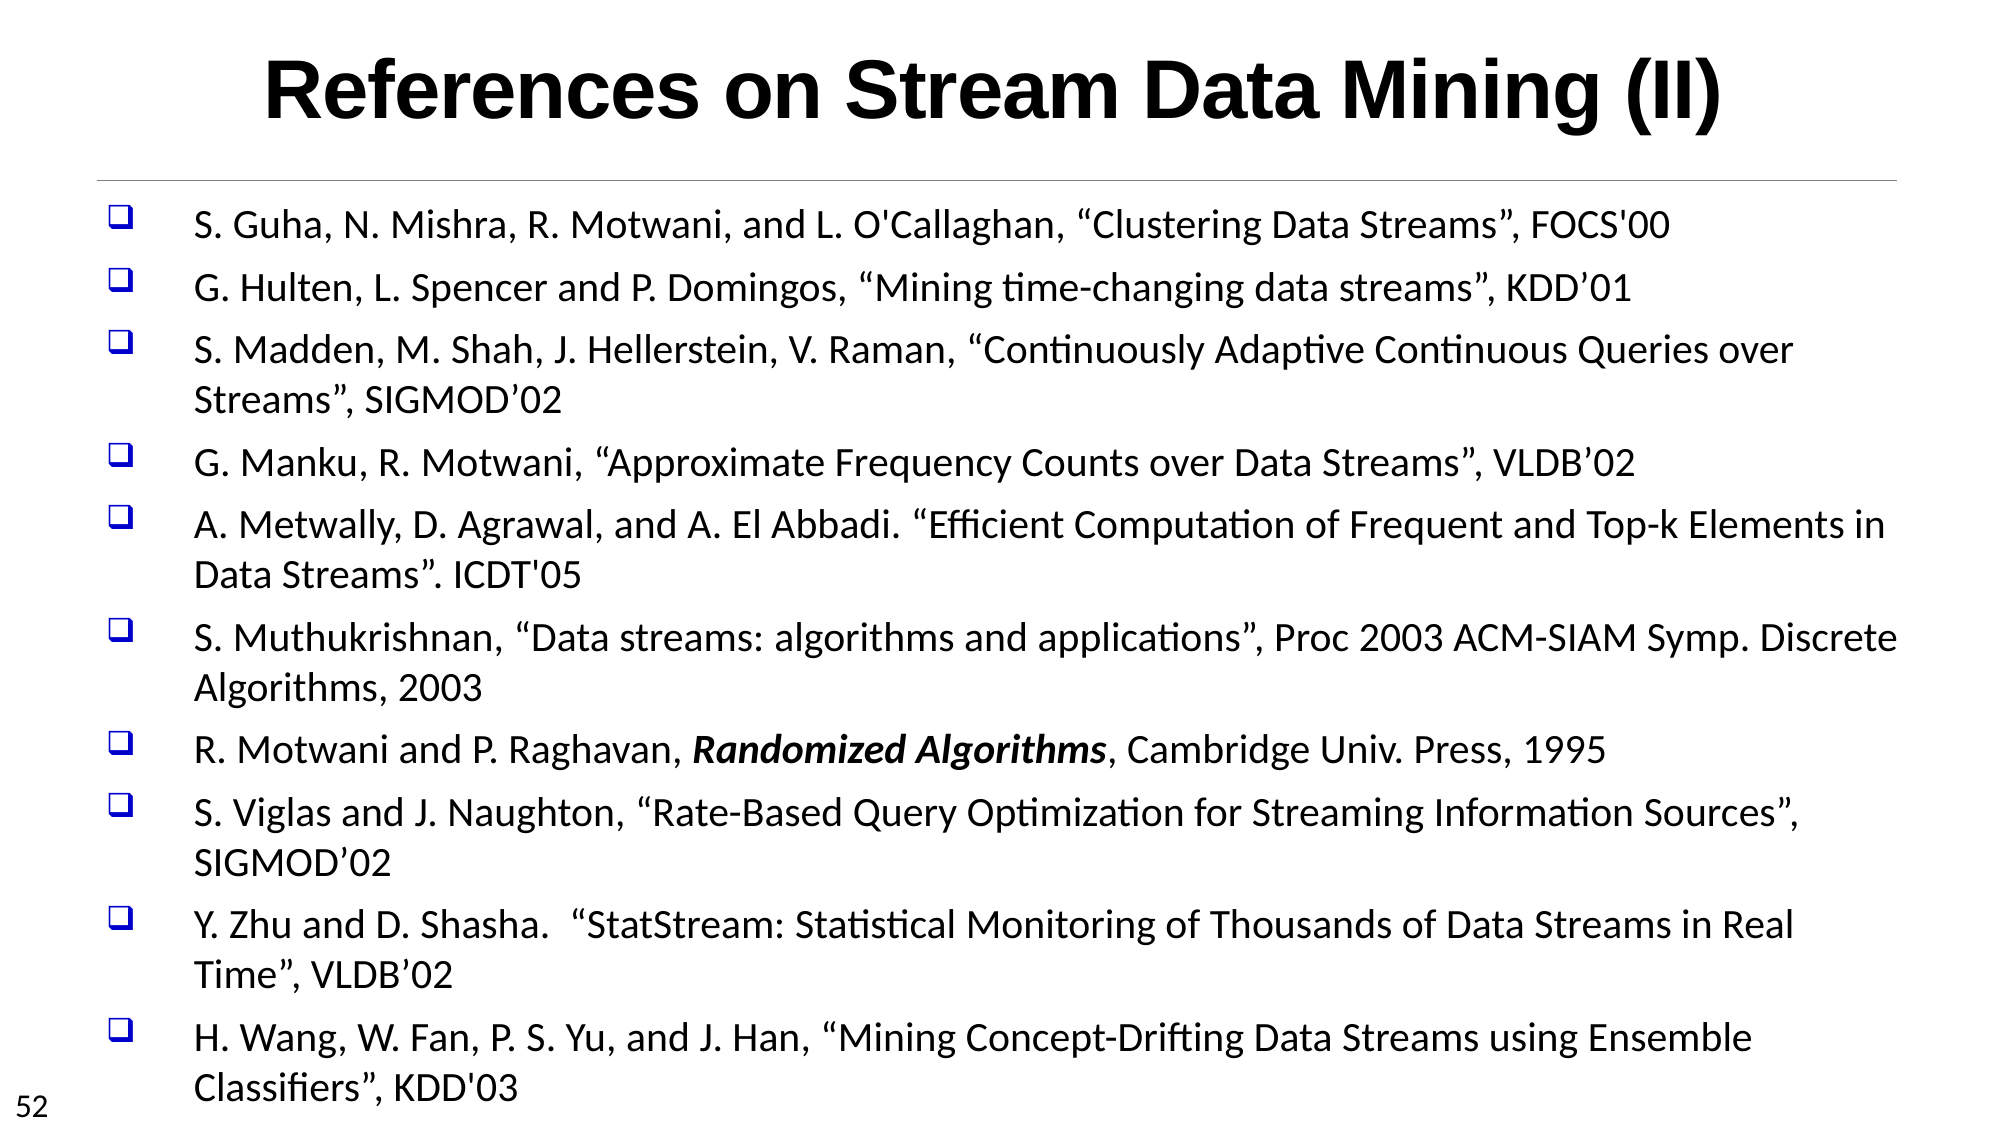

# References on Stream Data Mining (II)
S. Guha, N. Mishra, R. Motwani, and L. O'Callaghan, “Clustering Data Streams”, FOCS'00
G. Hulten, L. Spencer and P. Domingos, “Mining time-changing data streams”, KDD’01
S. Madden, M. Shah, J. Hellerstein, V. Raman, “Continuously Adaptive Continuous Queries over Streams”, SIGMOD’02
G. Manku, R. Motwani, “Approximate Frequency Counts over Data Streams”, VLDB’02
A. Metwally, D. Agrawal, and A. El Abbadi. “Efficient Computation of Frequent and Top-k Elements in Data Streams”. ICDT'05
S. Muthukrishnan, “Data streams: algorithms and applications”, Proc 2003 ACM-SIAM Symp. Discrete Algorithms, 2003
R. Motwani and P. Raghavan, Randomized Algorithms, Cambridge Univ. Press, 1995
S. Viglas and J. Naughton, “Rate-Based Query Optimization for Streaming Information Sources”, SIGMOD’02
Y. Zhu and D. Shasha.  “StatStream: Statistical Monitoring of Thousands of Data Streams in Real Time”, VLDB’02
H. Wang, W. Fan, P. S. Yu, and J. Han, “Mining Concept-Drifting Data Streams using Ensemble Classifiers”, KDD'03